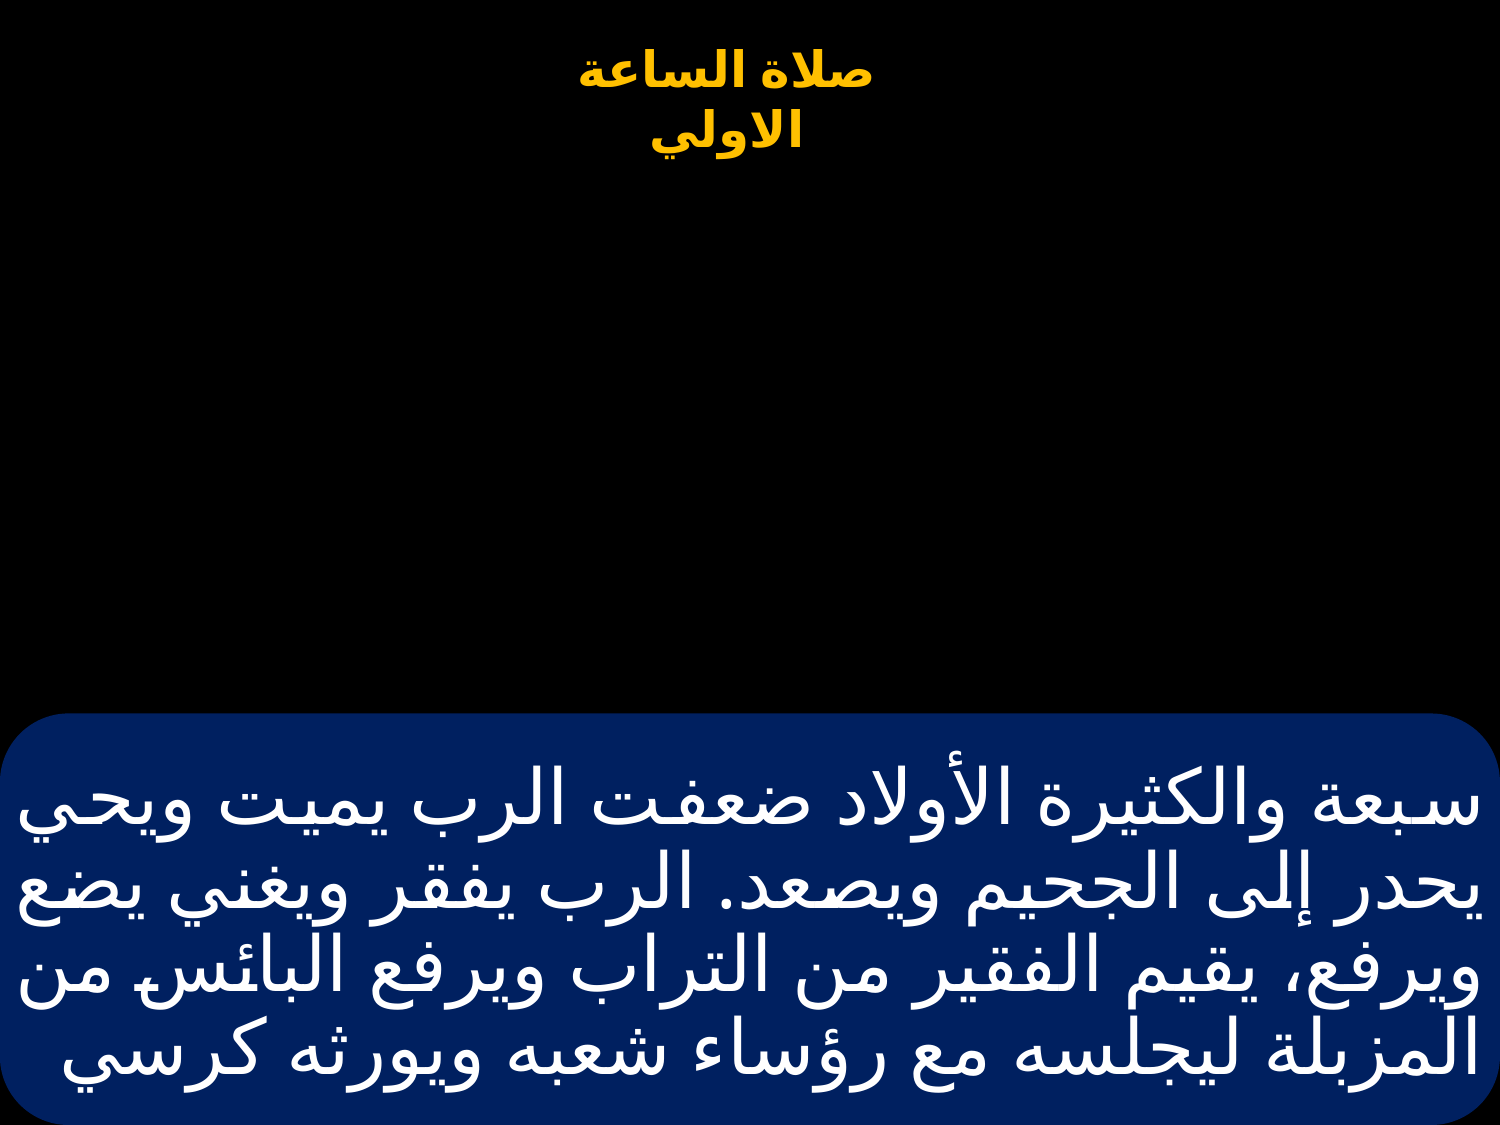

# سبعة والكثيرة الأولاد ضعفت الرب يميت ويحي يحدر إلى الجحيم ويصعد. الرب يفقر ويغني يضع ويرفع، يقيم الفقير من التراب ويرفع البائس من المزبلة ليجلسه مع رؤساء شعبه ويورثه كرسي